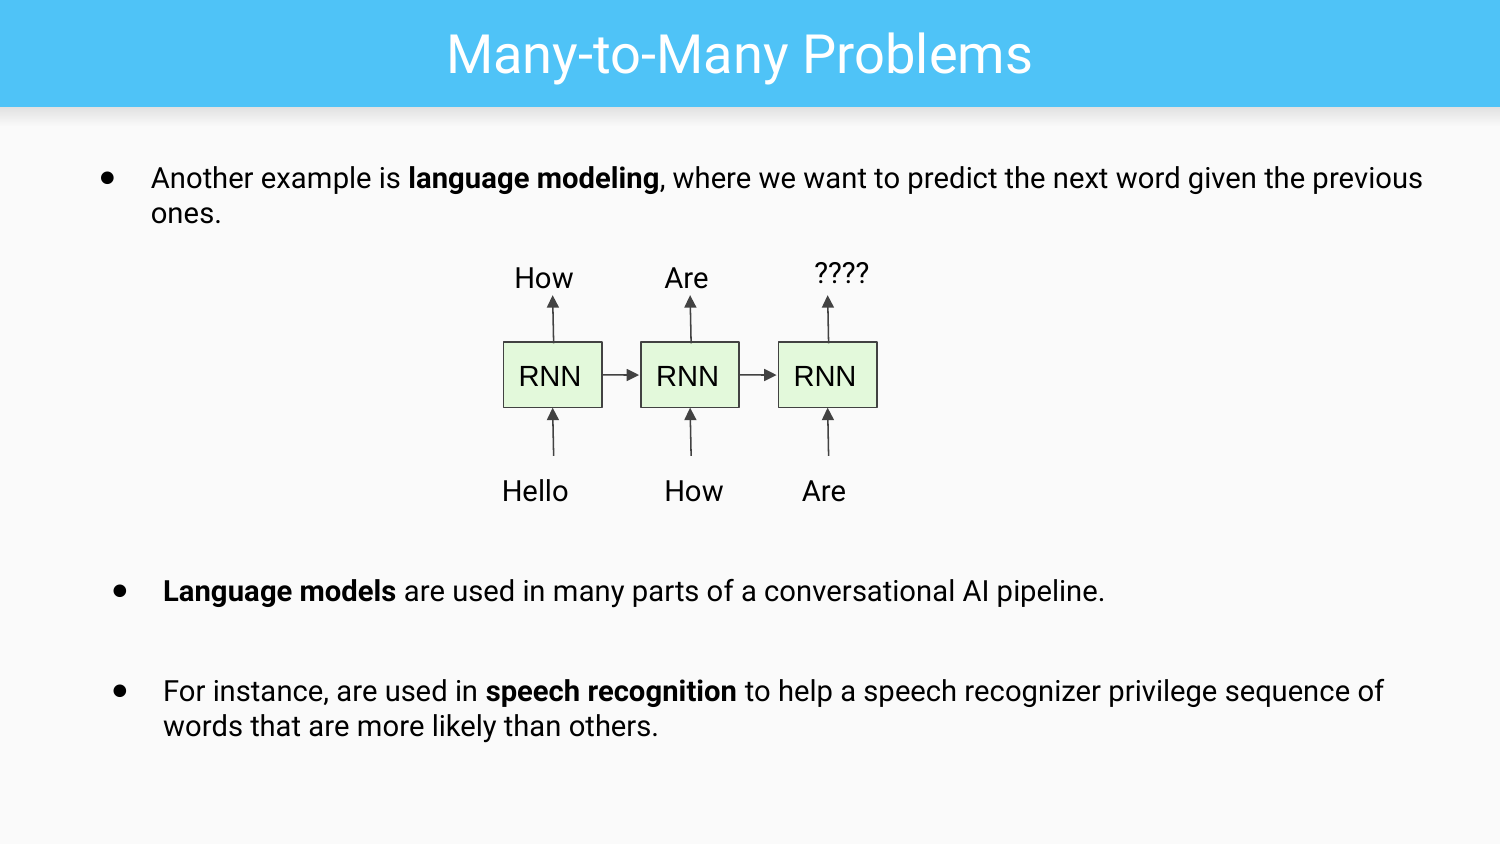

# Many-to-Many Problems
Another example is language modeling, where we want to predict the next word given the previous ones.
????
How
Are
RNN
RNN
RNN
Hello
How
Are
Language models are used in many parts of a conversational AI pipeline.
For instance, are used in speech recognition to help a speech recognizer privilege sequence of words that are more likely than others.